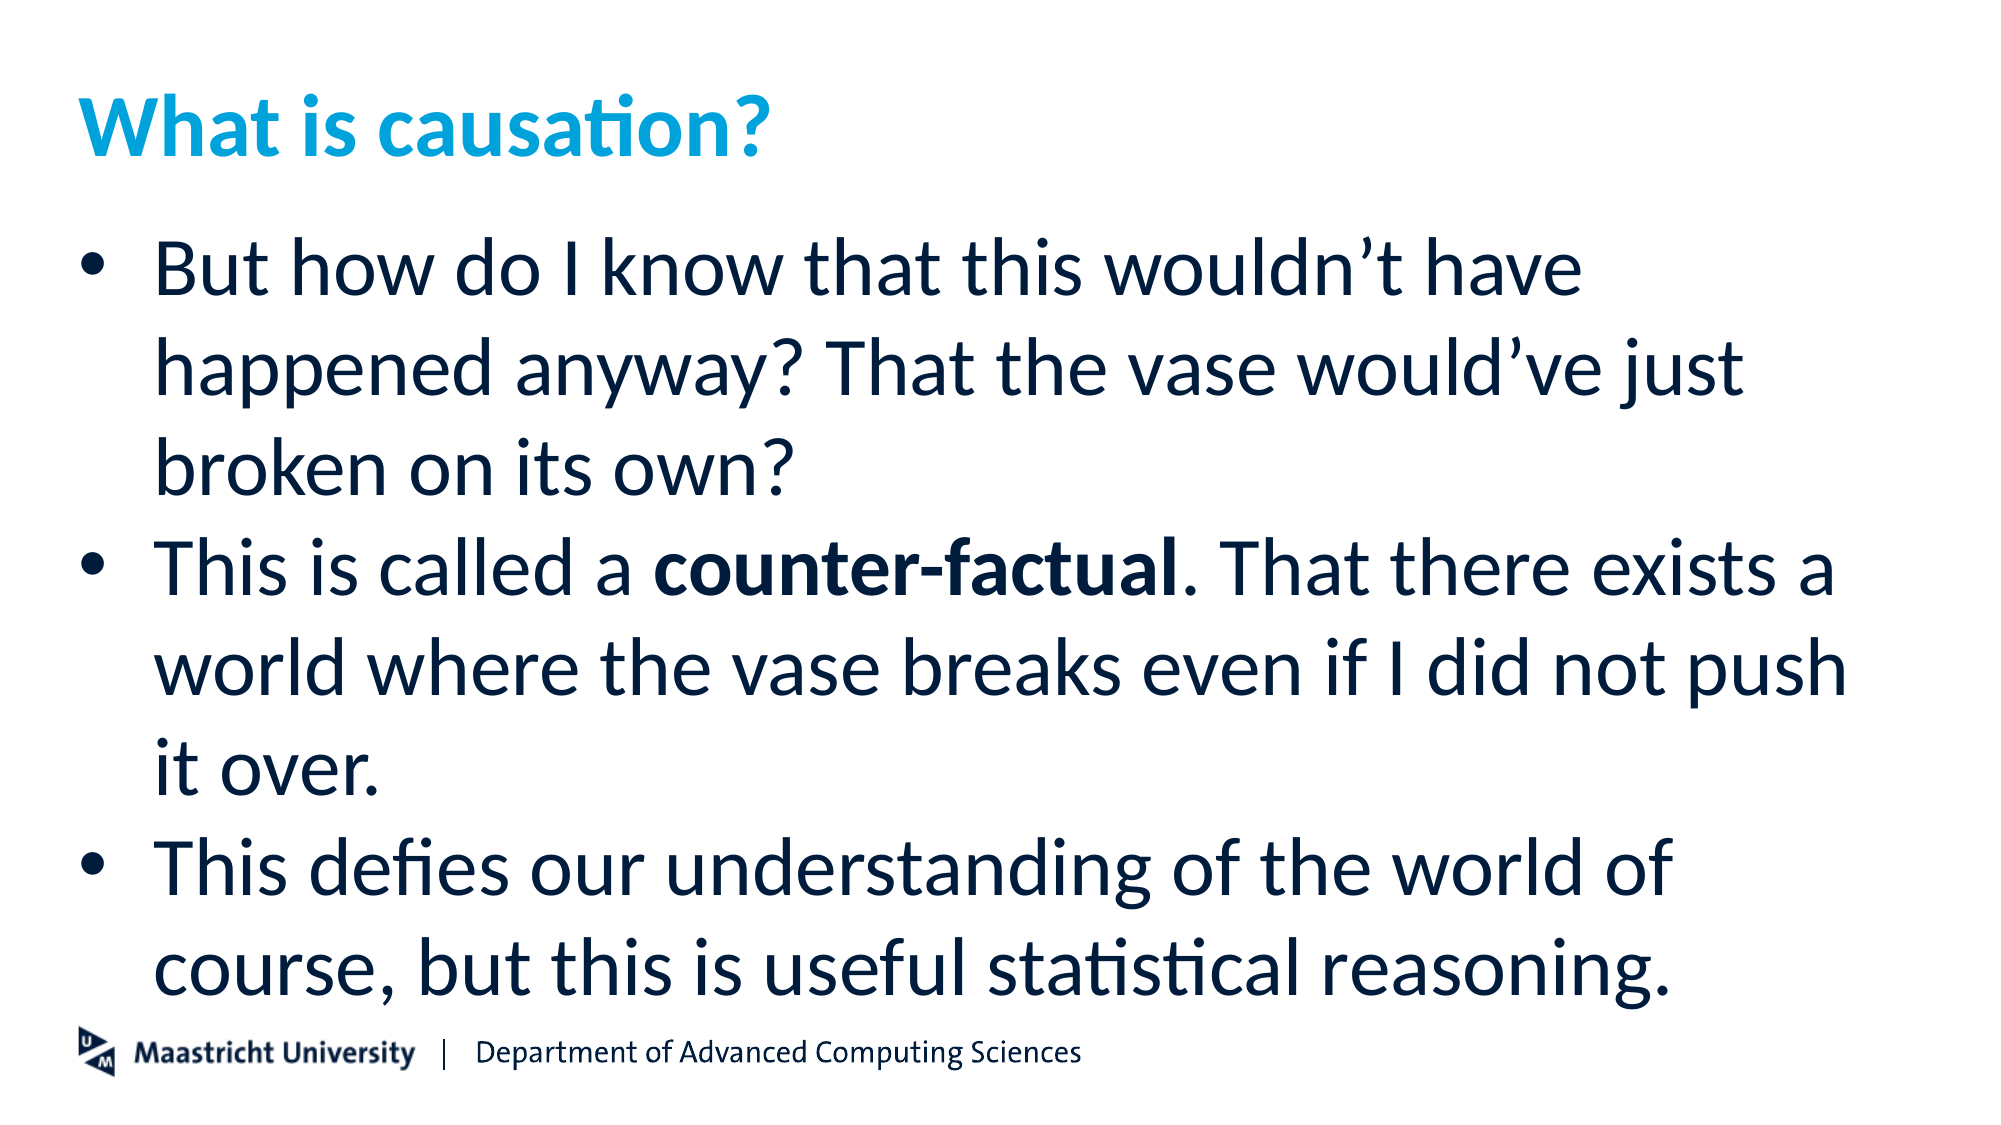

# What is causation?
But how do I know that this wouldn’t have happened anyway? That the vase would’ve just broken on its own?
This is called a counter-factual. That there exists a world where the vase breaks even if I did not push it over.
This defies our understanding of the world of course, but this is useful statistical reasoning.